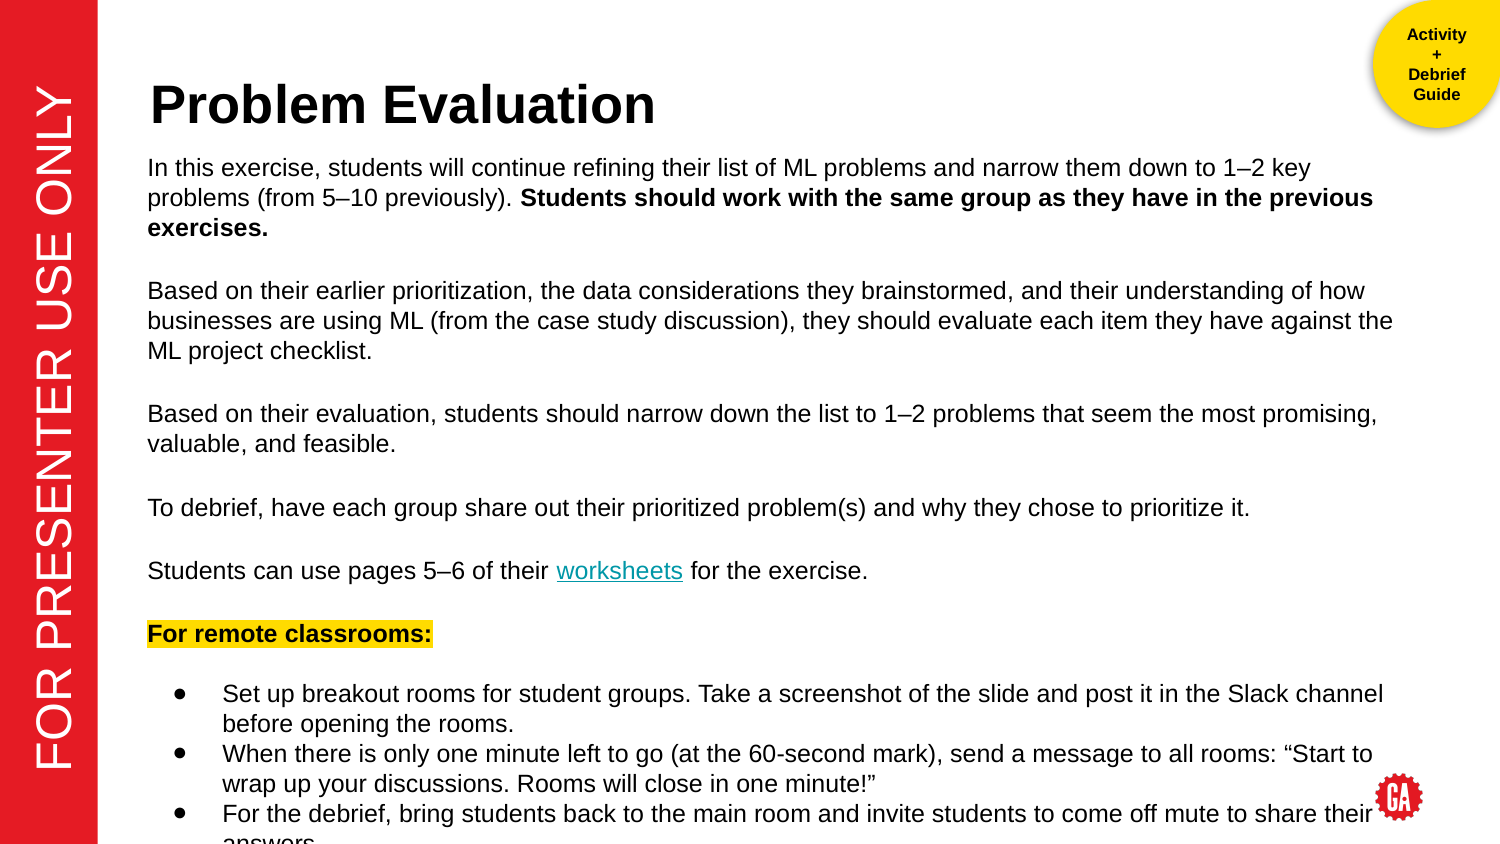

# Problem Evaluation
In this exercise, students will continue refining their list of ML problems and narrow them down to 1–2 key problems (from 5–10 previously). Students should work with the same group as they have in the previous exercises.
Based on their earlier prioritization, the data considerations they brainstormed, and their understanding of how businesses are using ML (from the case study discussion), they should evaluate each item they have against the ML project checklist.
Based on their evaluation, students should narrow down the list to 1–2 problems that seem the most promising, valuable, and feasible.
To debrief, have each group share out their prioritized problem(s) and why they chose to prioritize it.
Students can use pages 5–6 of their worksheets for the exercise.
For remote classrooms:

Set up breakout rooms for student groups. Take a screenshot of the slide and post it in the Slack channel before opening the rooms.
When there is only one minute left to go (at the 60-second mark), send a message to all rooms: “Start to wrap up your discussions. Rooms will close in one minute!”
For the debrief, bring students back to the main room and invite students to come off mute to share their answers.